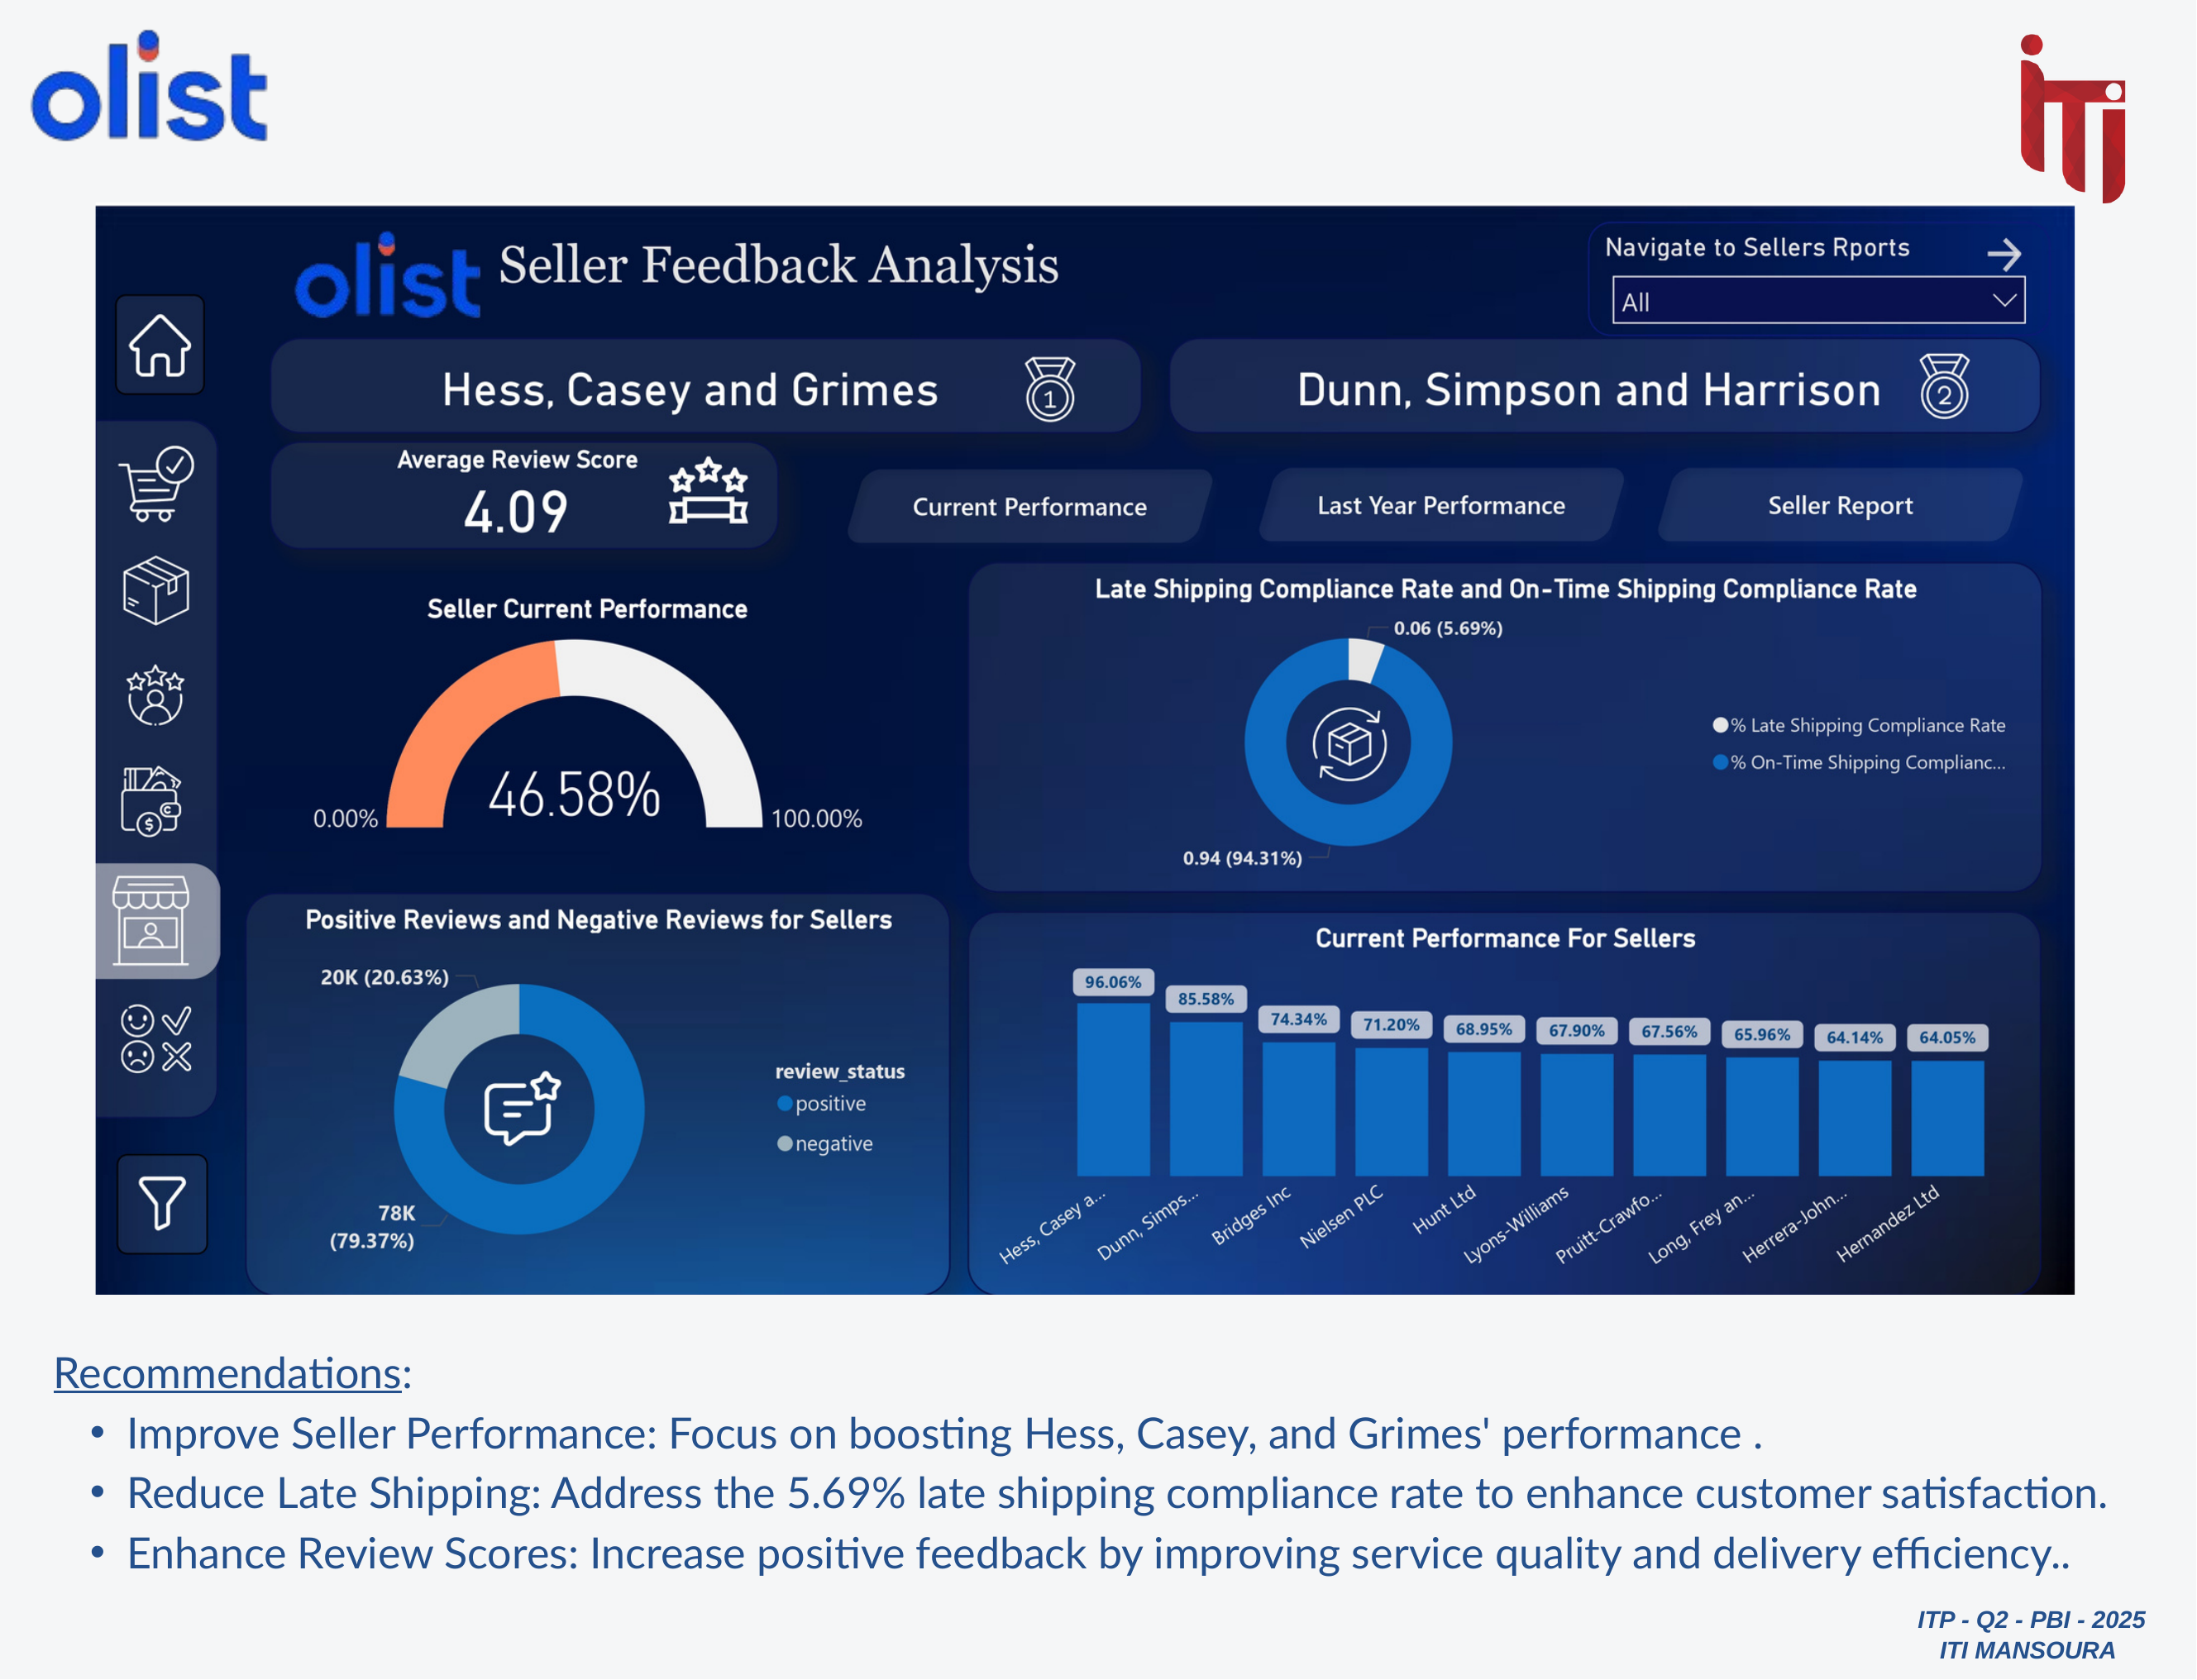

Recommendations:
Improve Seller Performance: Focus on boosting Hess, Casey, and Grimes' performance .
Reduce Late Shipping: Address the 5.69% late shipping compliance rate to enhance customer satisfaction.
Enhance Review Scores: Increase positive feedback by improving service quality and delivery efficiency..
 ITP - Q2 - PBI - 2025
ITI MANSOURA